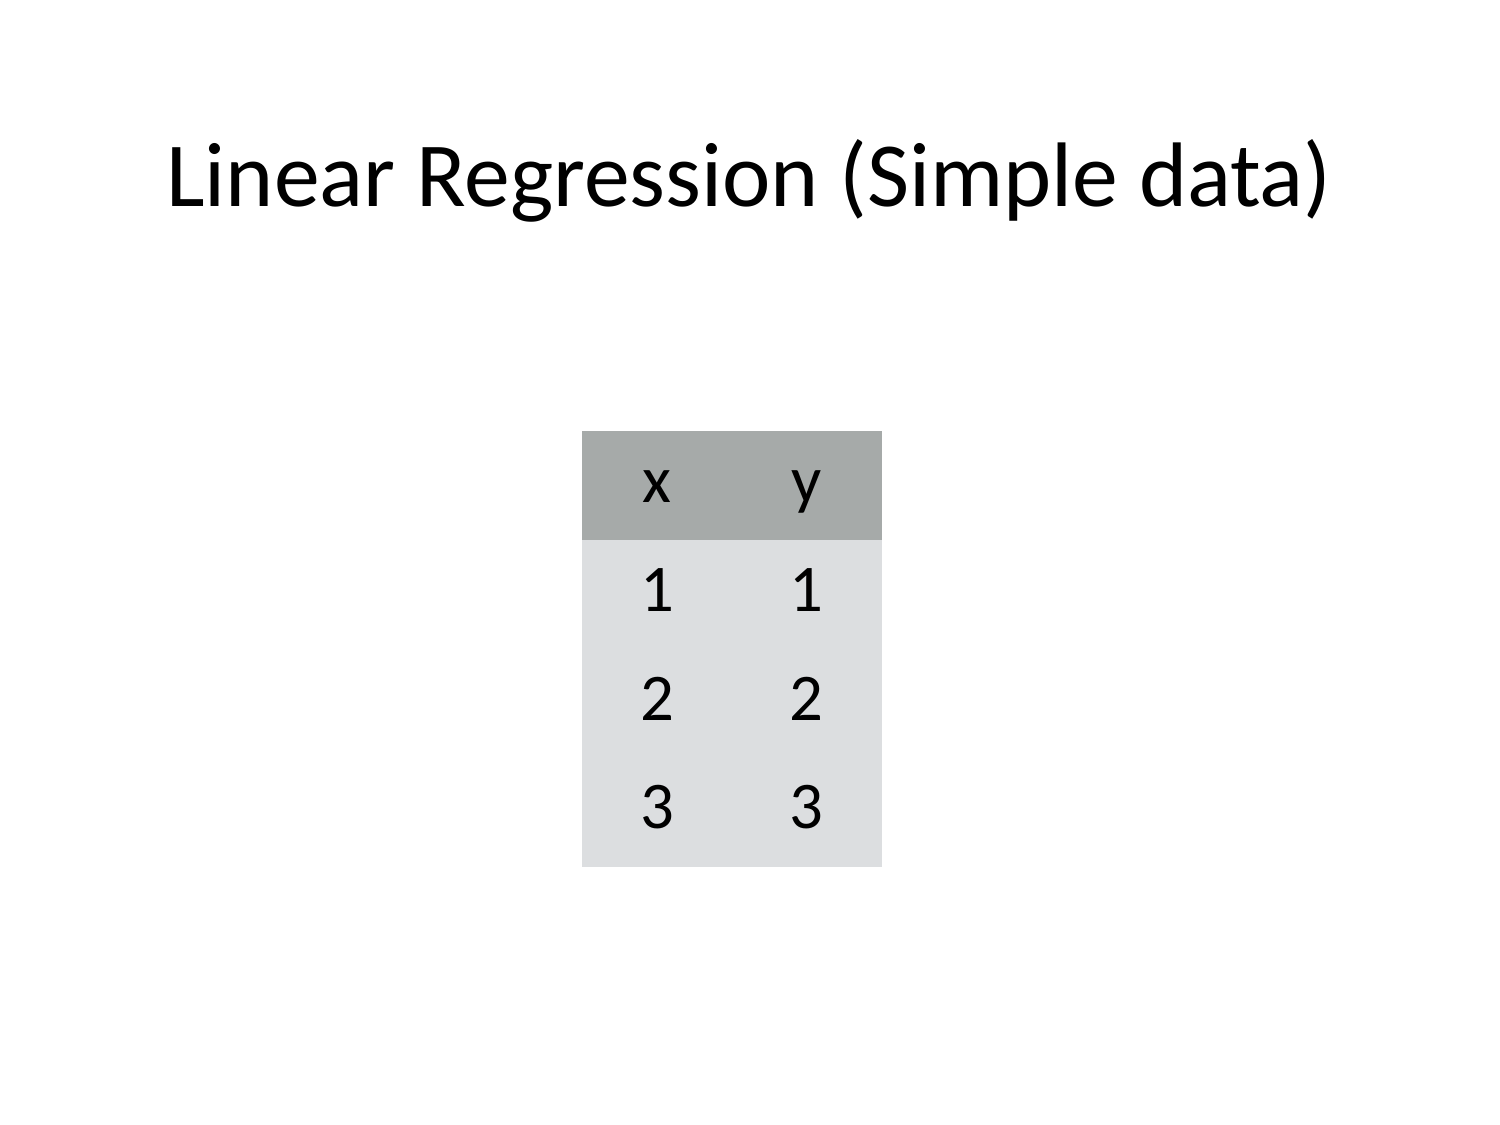

# Linear Regression (Simple data)
| x | y |
| --- | --- |
| 1 | 1 |
| 2 | 2 |
| 3 | 3 |